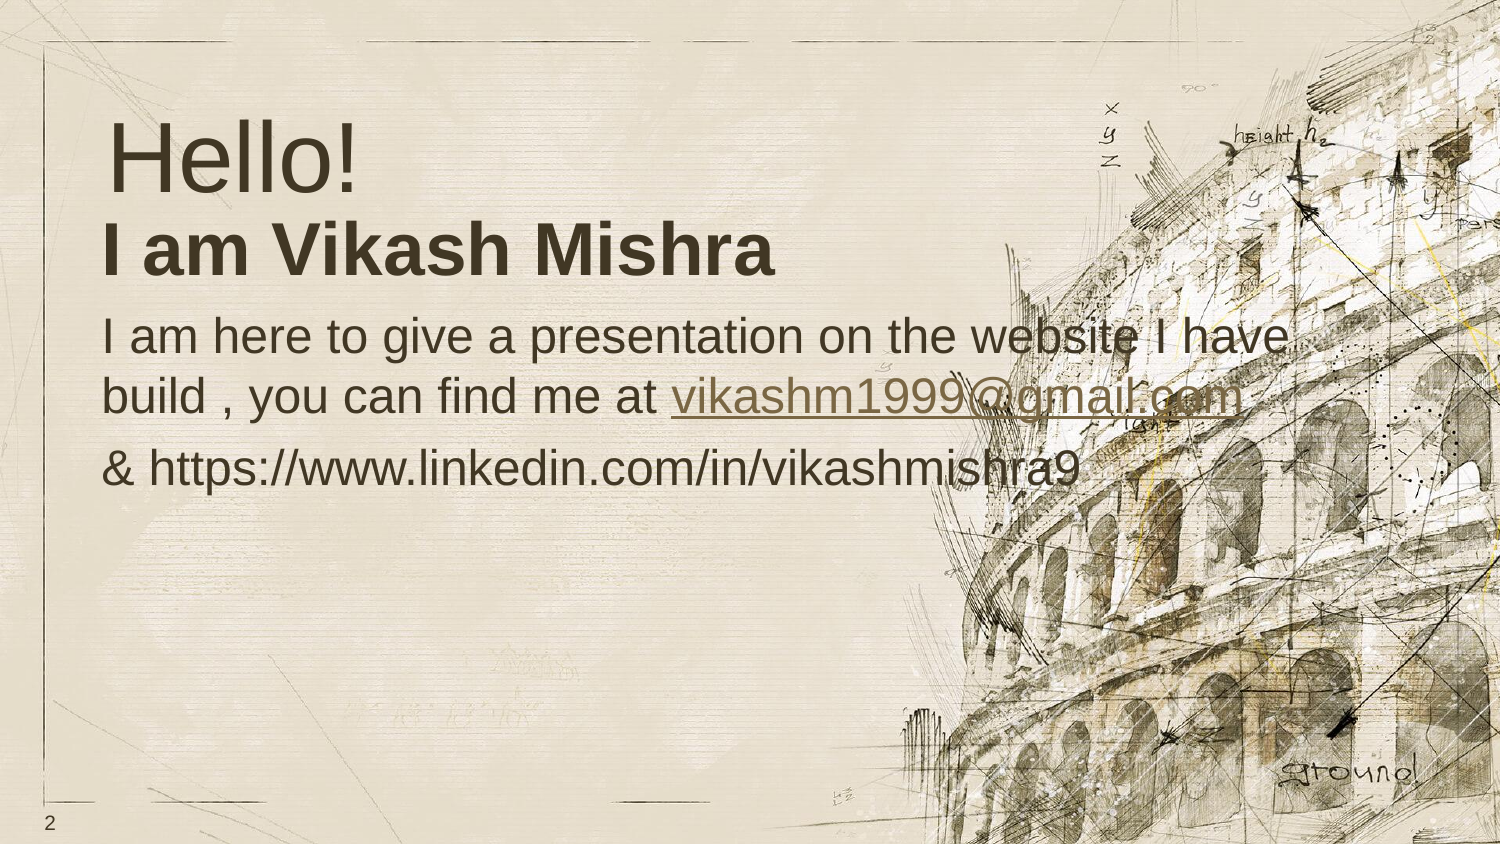

Hello!
I am Vikash Mishra
I am here to give a presentation on the website I have build , you can find me at vikashm1999@gmail.com
& https://www.linkedin.com/in/vikashmishra9
2